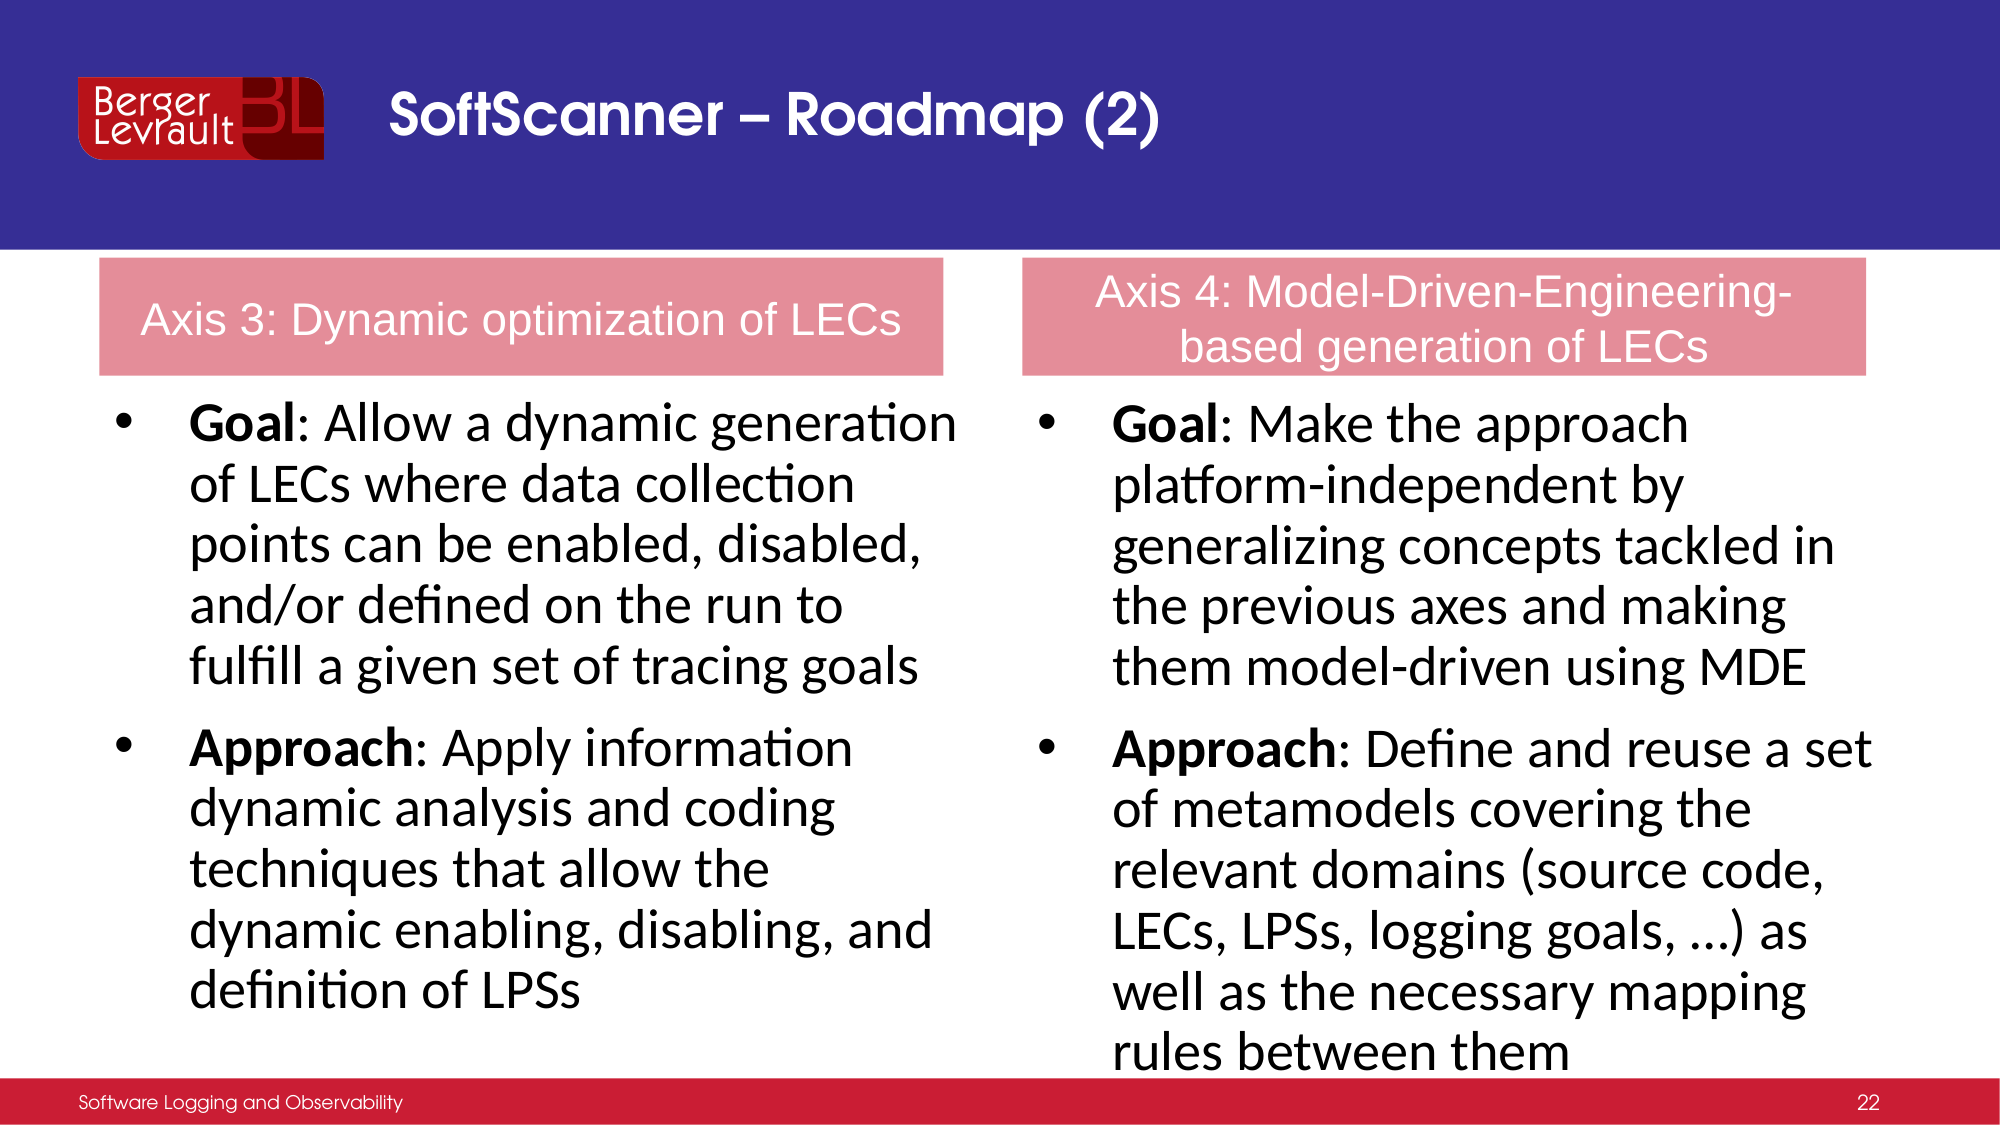

SoftScanner – Roadmap (2)
Axis 3: Dynamic optimization of LECs
Axis 4: Model-Driven-Engineering-based generation of LECs
Goal: Allow a dynamic generation of LECs where data collection points can be enabled, disabled, and/or defined on the run to fulfill a given set of tracing goals
Approach: Apply information dynamic analysis and coding techniques that allow the dynamic enabling, disabling, and definition of LPSs
Goal: Make the approach platform-independent by generalizing concepts tackled in the previous axes and making them model-driven using MDE
Approach: Define and reuse a set of metamodels covering the relevant domains (source code, LECs, LPSs, logging goals, …) as well as the necessary mapping rules between them
Software Logging and Observability
22